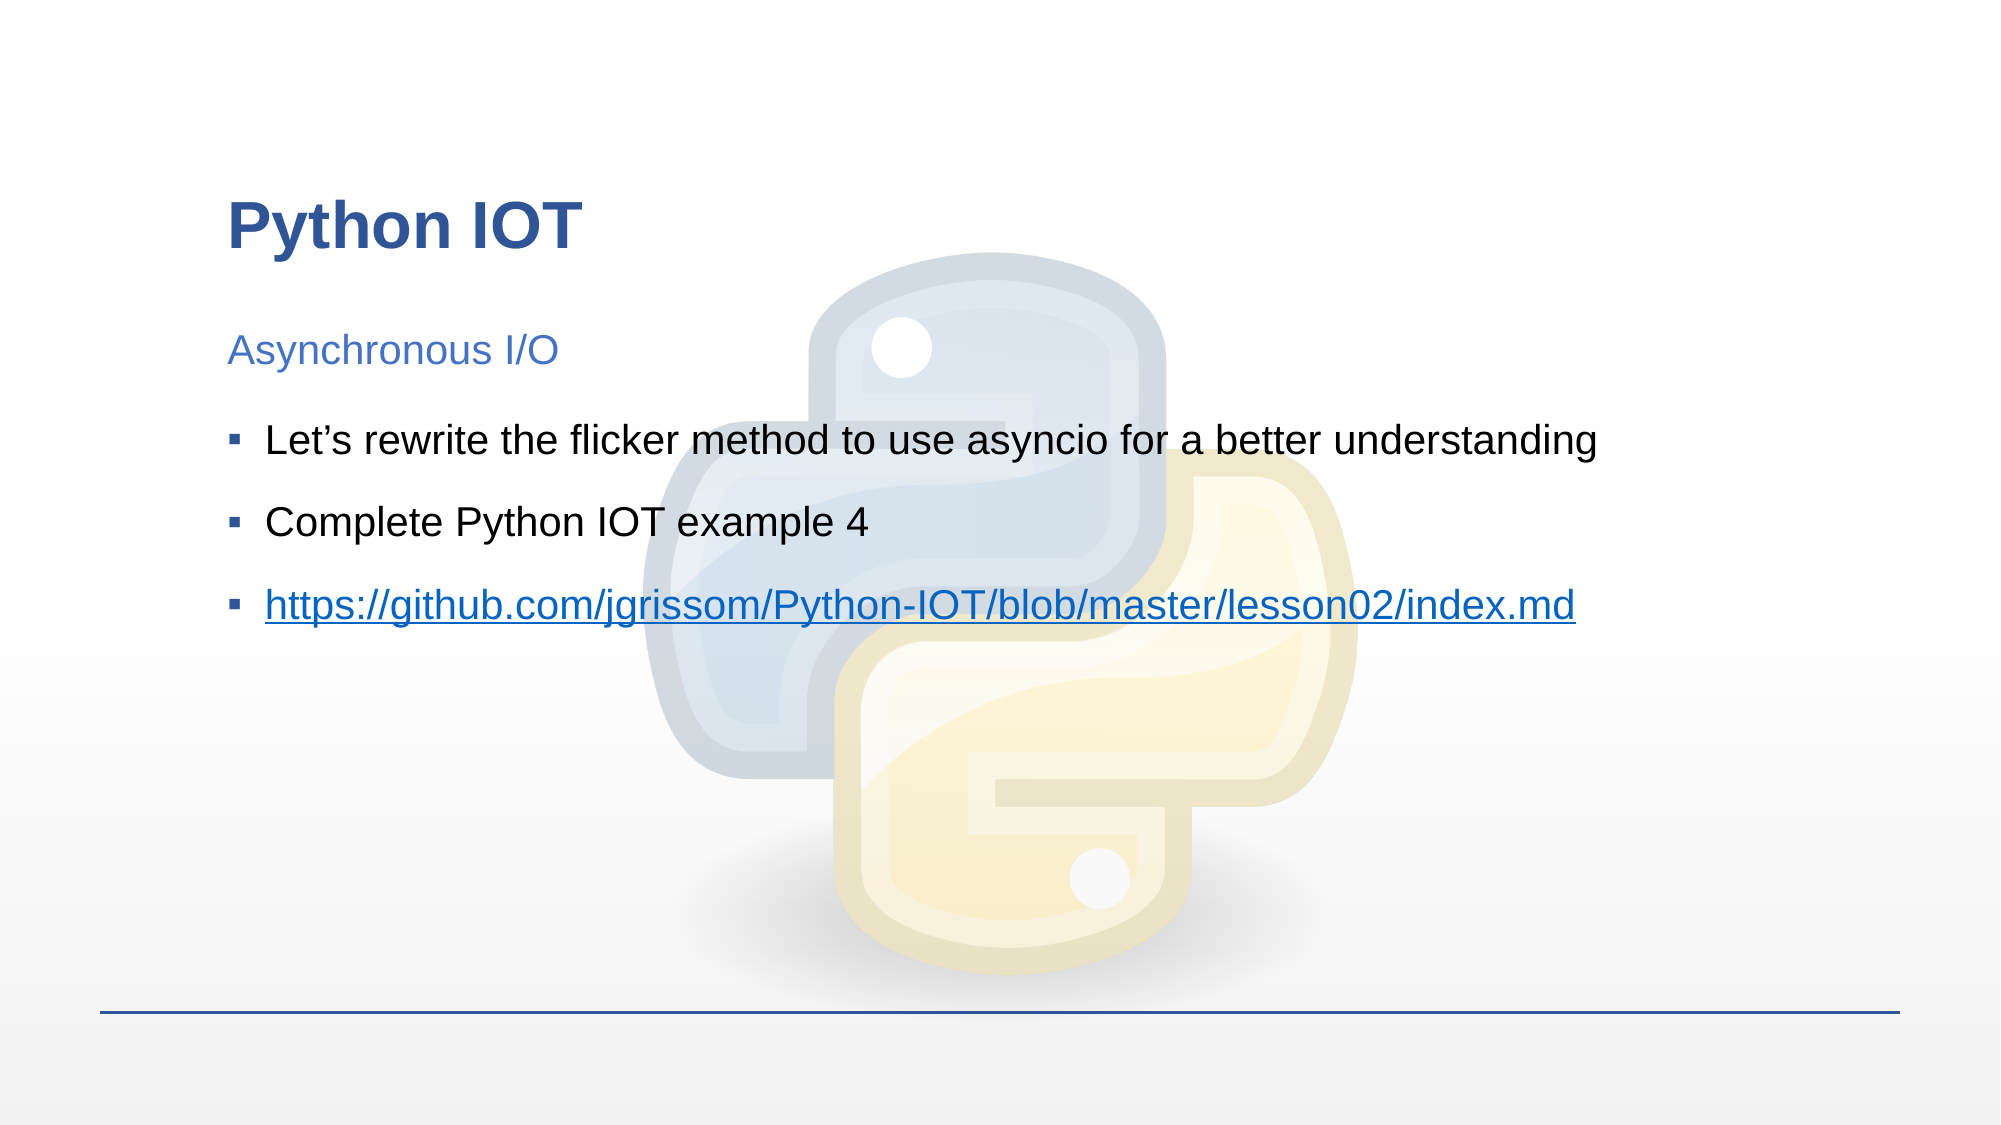

# Python IOT
Asynchronous I/O
Let’s rewrite the flicker method to use asyncio for a better understanding
Complete Python IOT example 4
https://github.com/jgrissom/Python-IOT/blob/master/lesson02/index.md